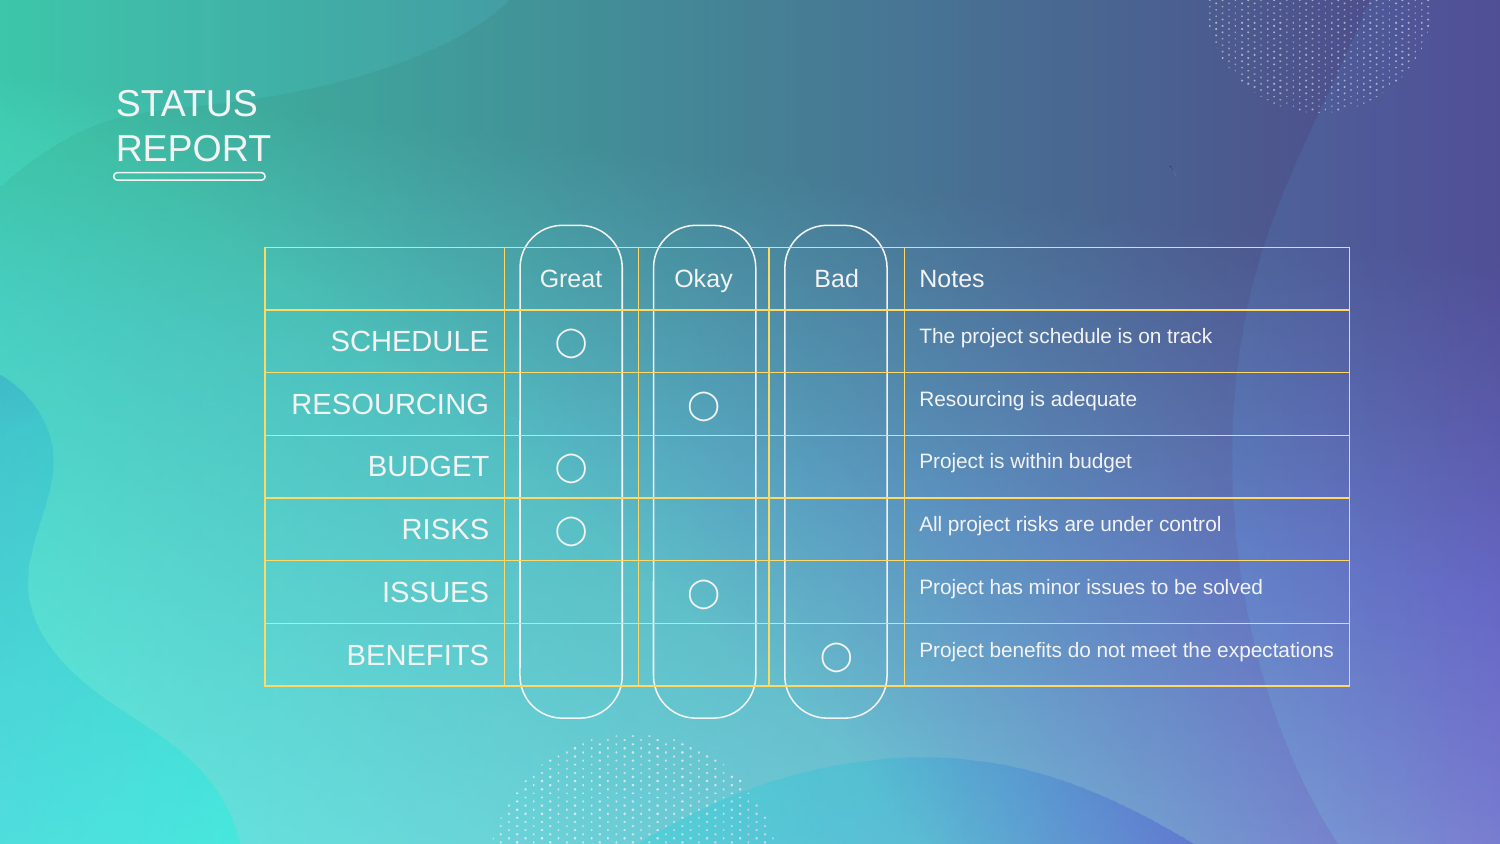

# STATUS REPORT

|  | Great | Okay | Bad | Notes |
| --- | --- | --- | --- | --- |
| SCHEDULE | ◯ |  |  | The project schedule is on track |
| RESOURCING |  | ◯ |  | Resourcing is adequate |
| BUDGET | ◯ |  |  | Project is within budget |
| RISKS | ◯ |  |  | All project risks are under control |
| ISSUES |  | ◯ |  | Project has minor issues to be solved |
| BENEFITS |  |  | ◯ | Project benefits do not meet the expectations |